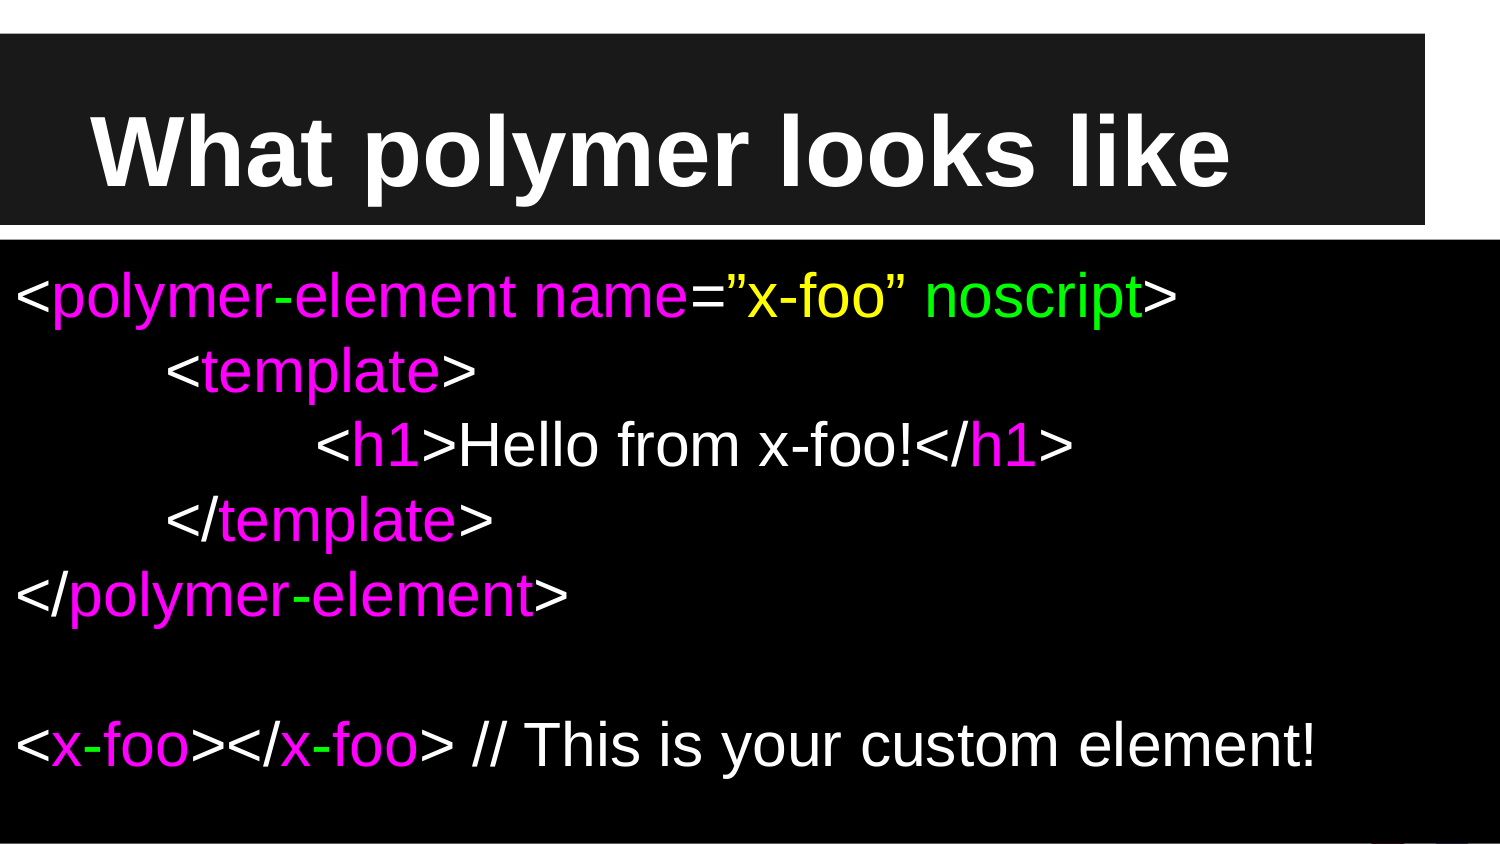

# What polymer looks like
<polymer-element name=”x-foo” noscript>
	<template>
		<h1>Hello from x-foo!</h1>
	</template>
</polymer-element>
<x-foo></x-foo> // This is your custom element!